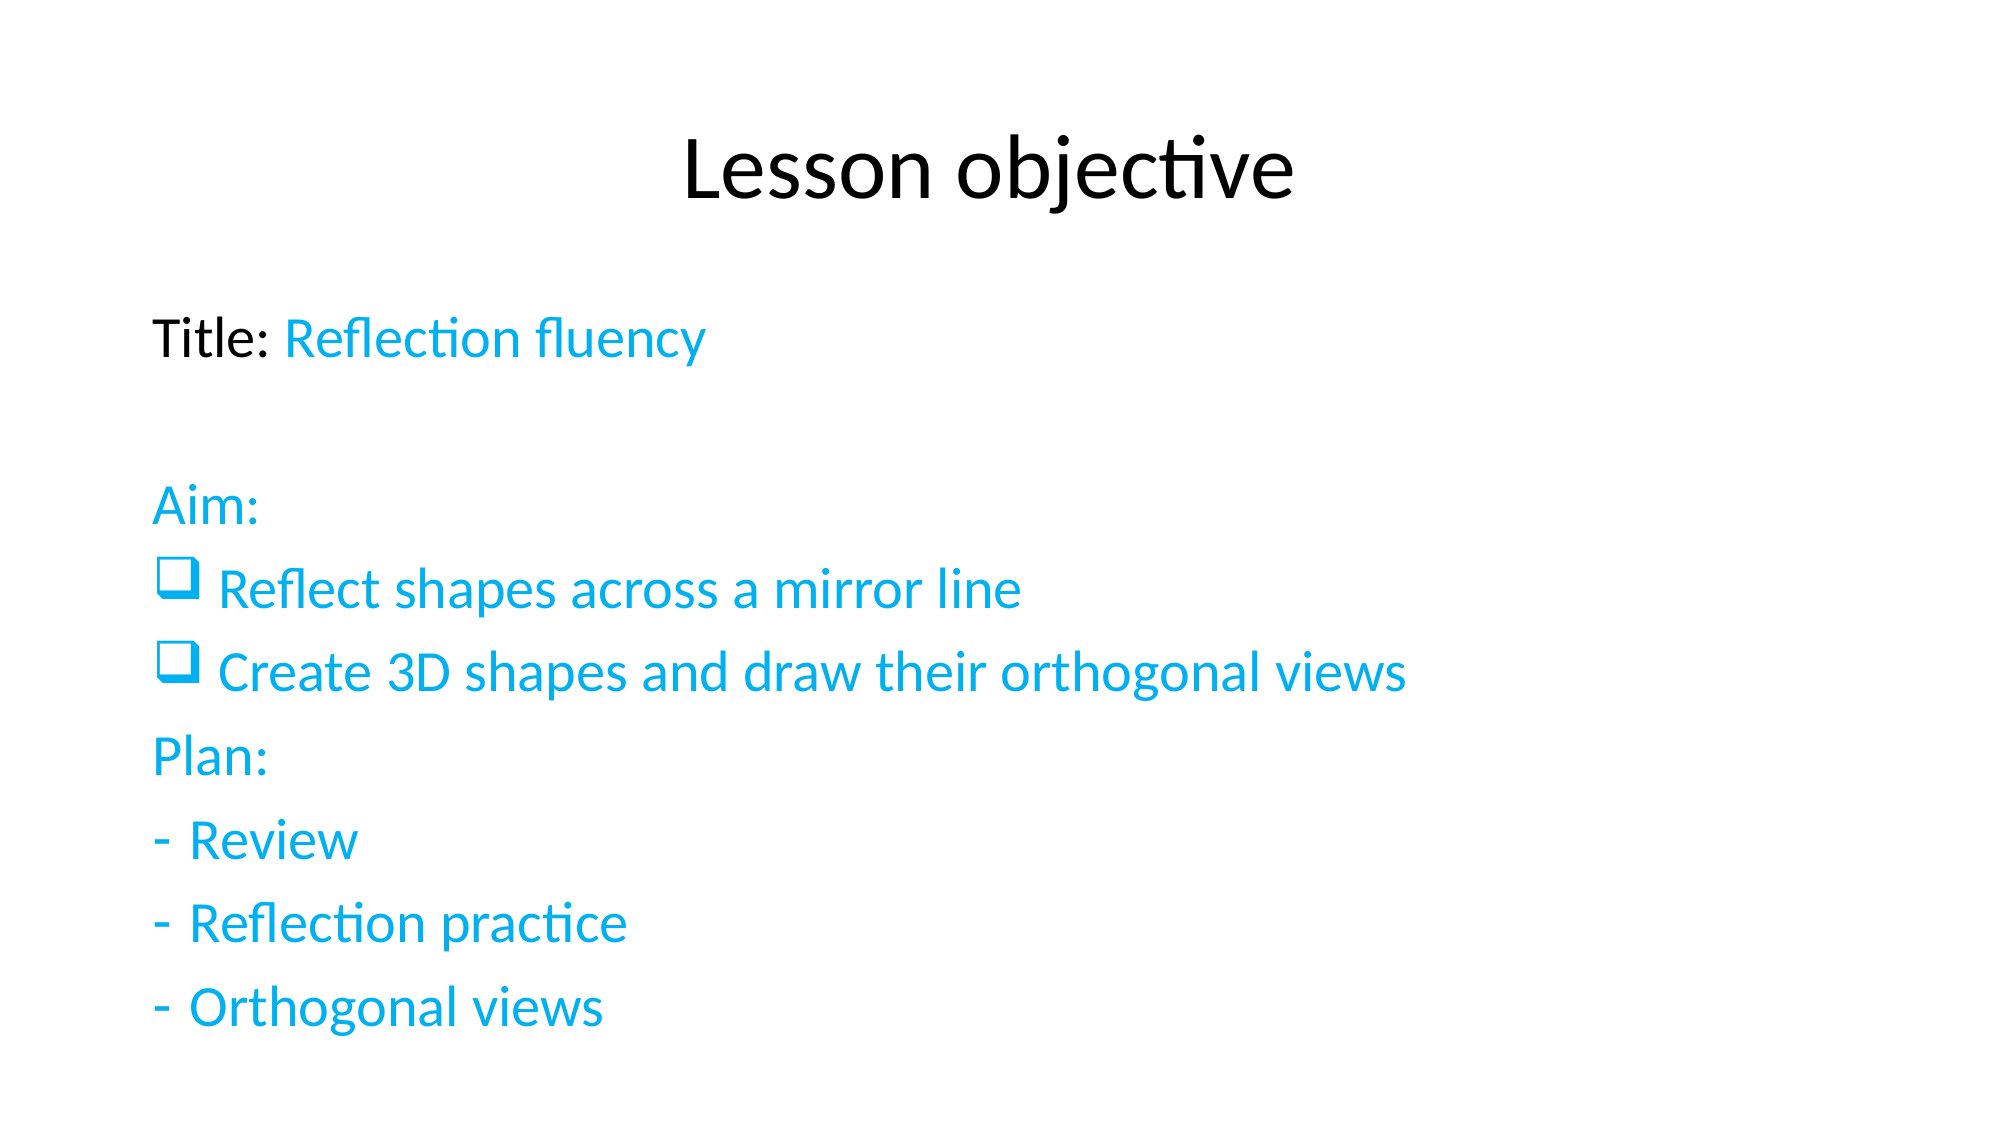

# Lesson objective
Title: Reflection fluency

Aim:
 Reflect shapes across a mirror line
 Create 3D shapes and draw their orthogonal views
Plan:
Review
Reflection practice
Orthogonal views